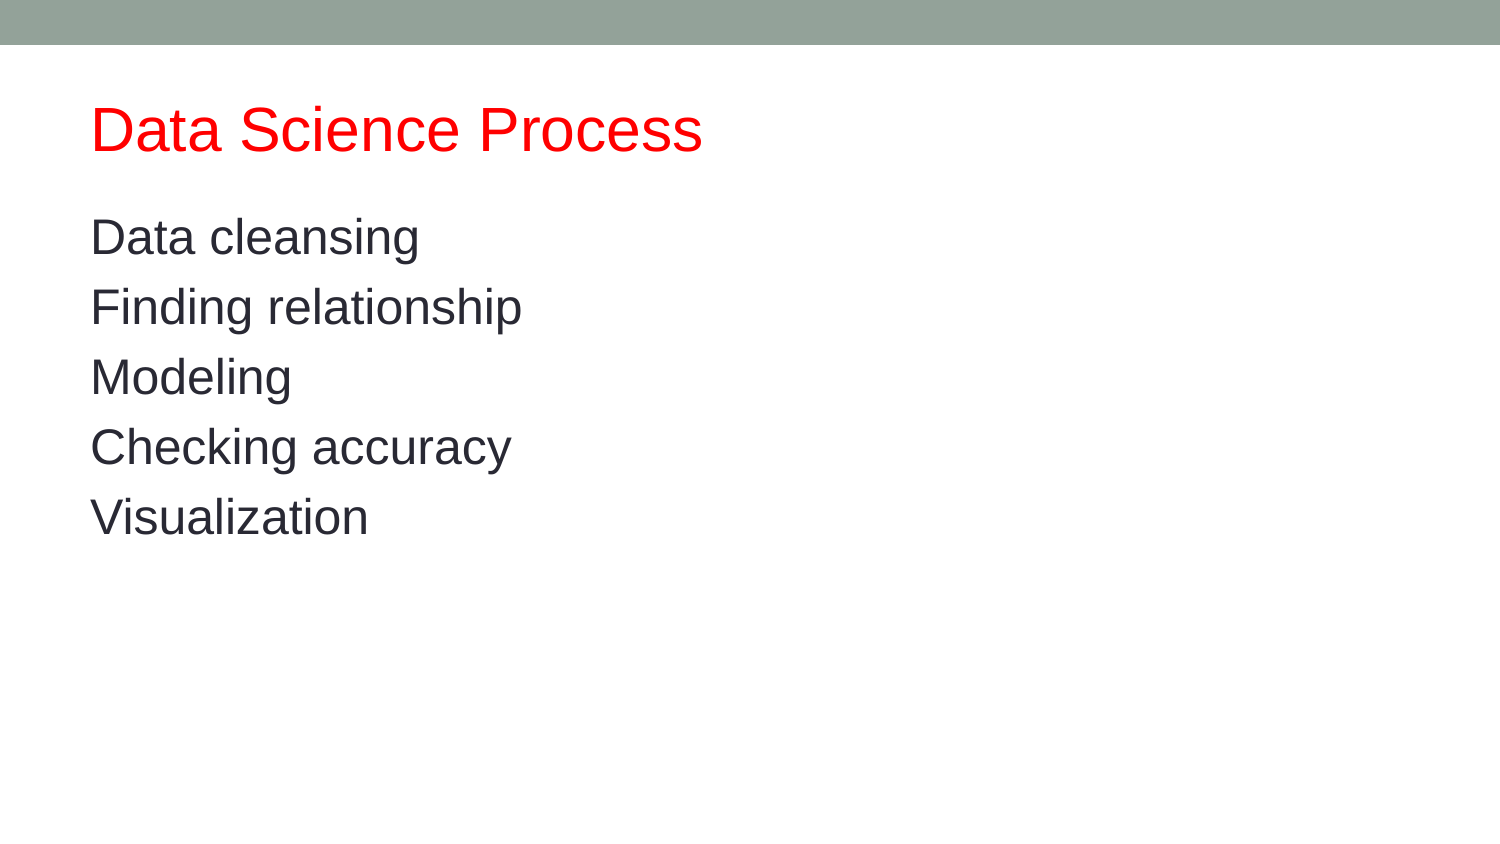

# Data Science Process
Data cleansing
Finding relationship
Modeling
Checking accuracy
Visualization